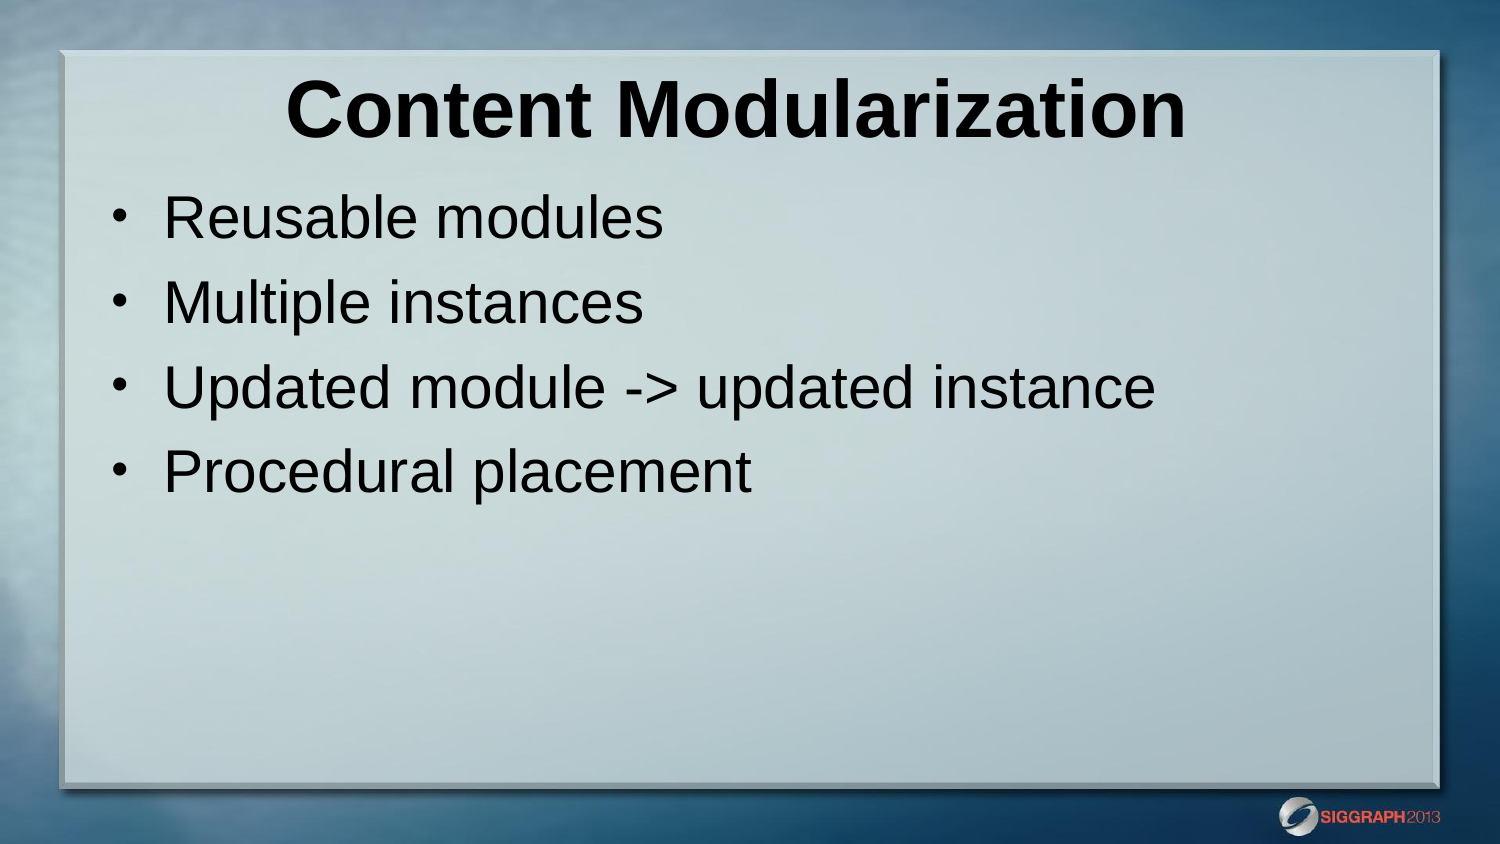

# Content Modularization
Reusable modules
Multiple instances
Updated module -> updated instance
Procedural placement